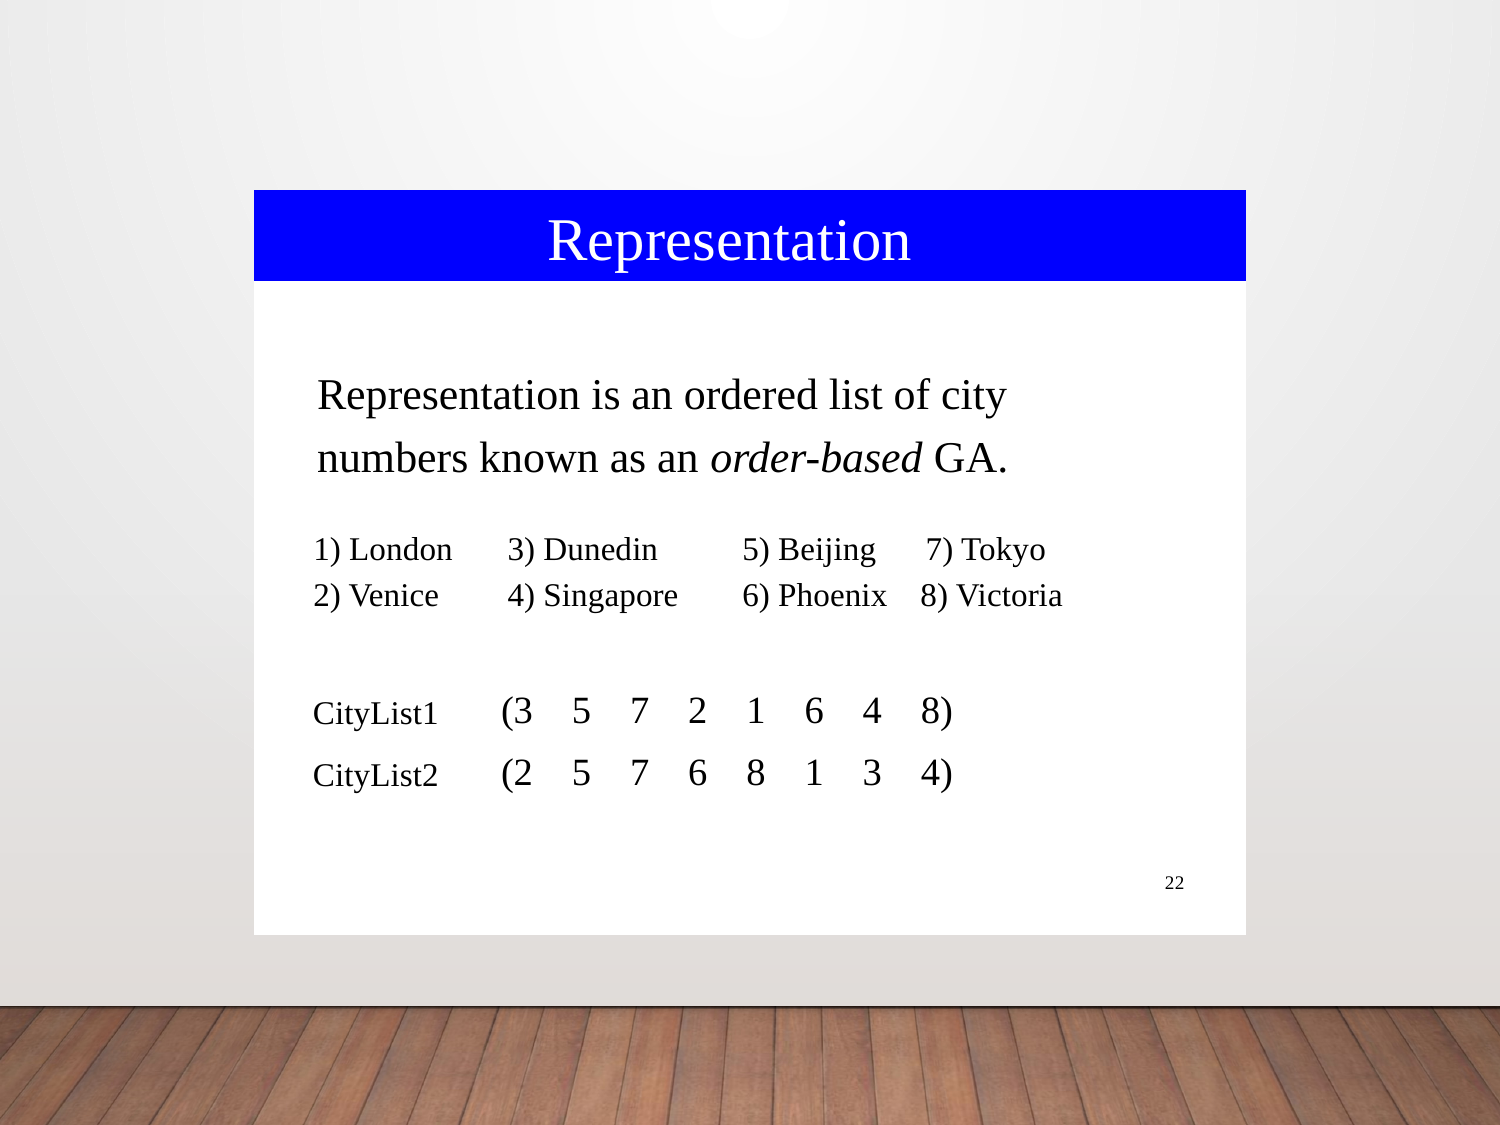

Representation

Representation is an ordered list of city

numbers known as an order-based GA.
1) London

2) Venice
3) Dunedin

4) Singapore
5) Beijing      7) Tokyo

6) Phoenix    8) Victoria
(3    5    7    2    1    6    4    8)

(2    5    7    6    8    1    3    4)
CityList1

CityList2
22